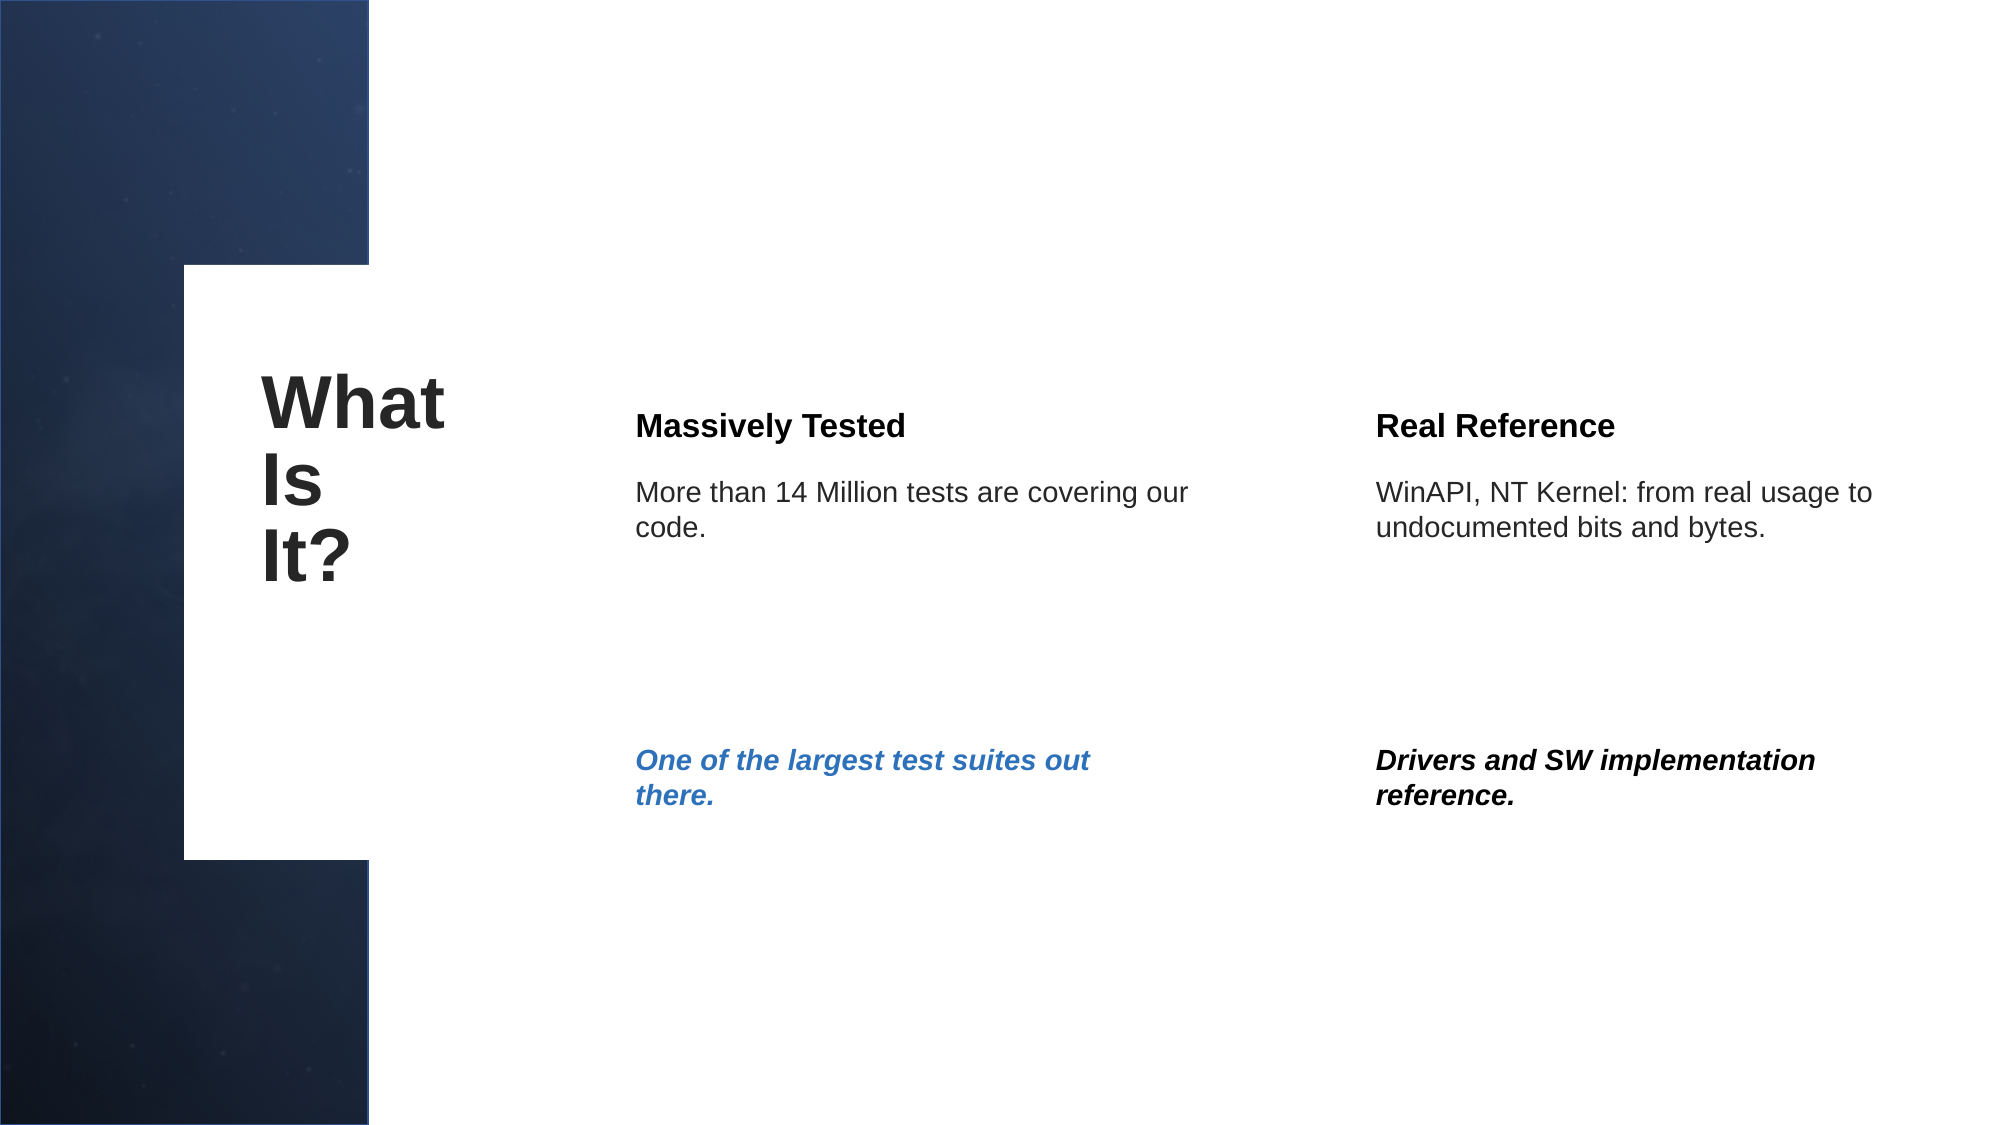

What
Is
It?
Massively Tested
Real Reference
More than 14 Million tests are covering our code.
WinAPI, NT Kernel: from real usage to undocumented bits and bytes.
One of the largest test suites out there.
Drivers and SW implementation reference.